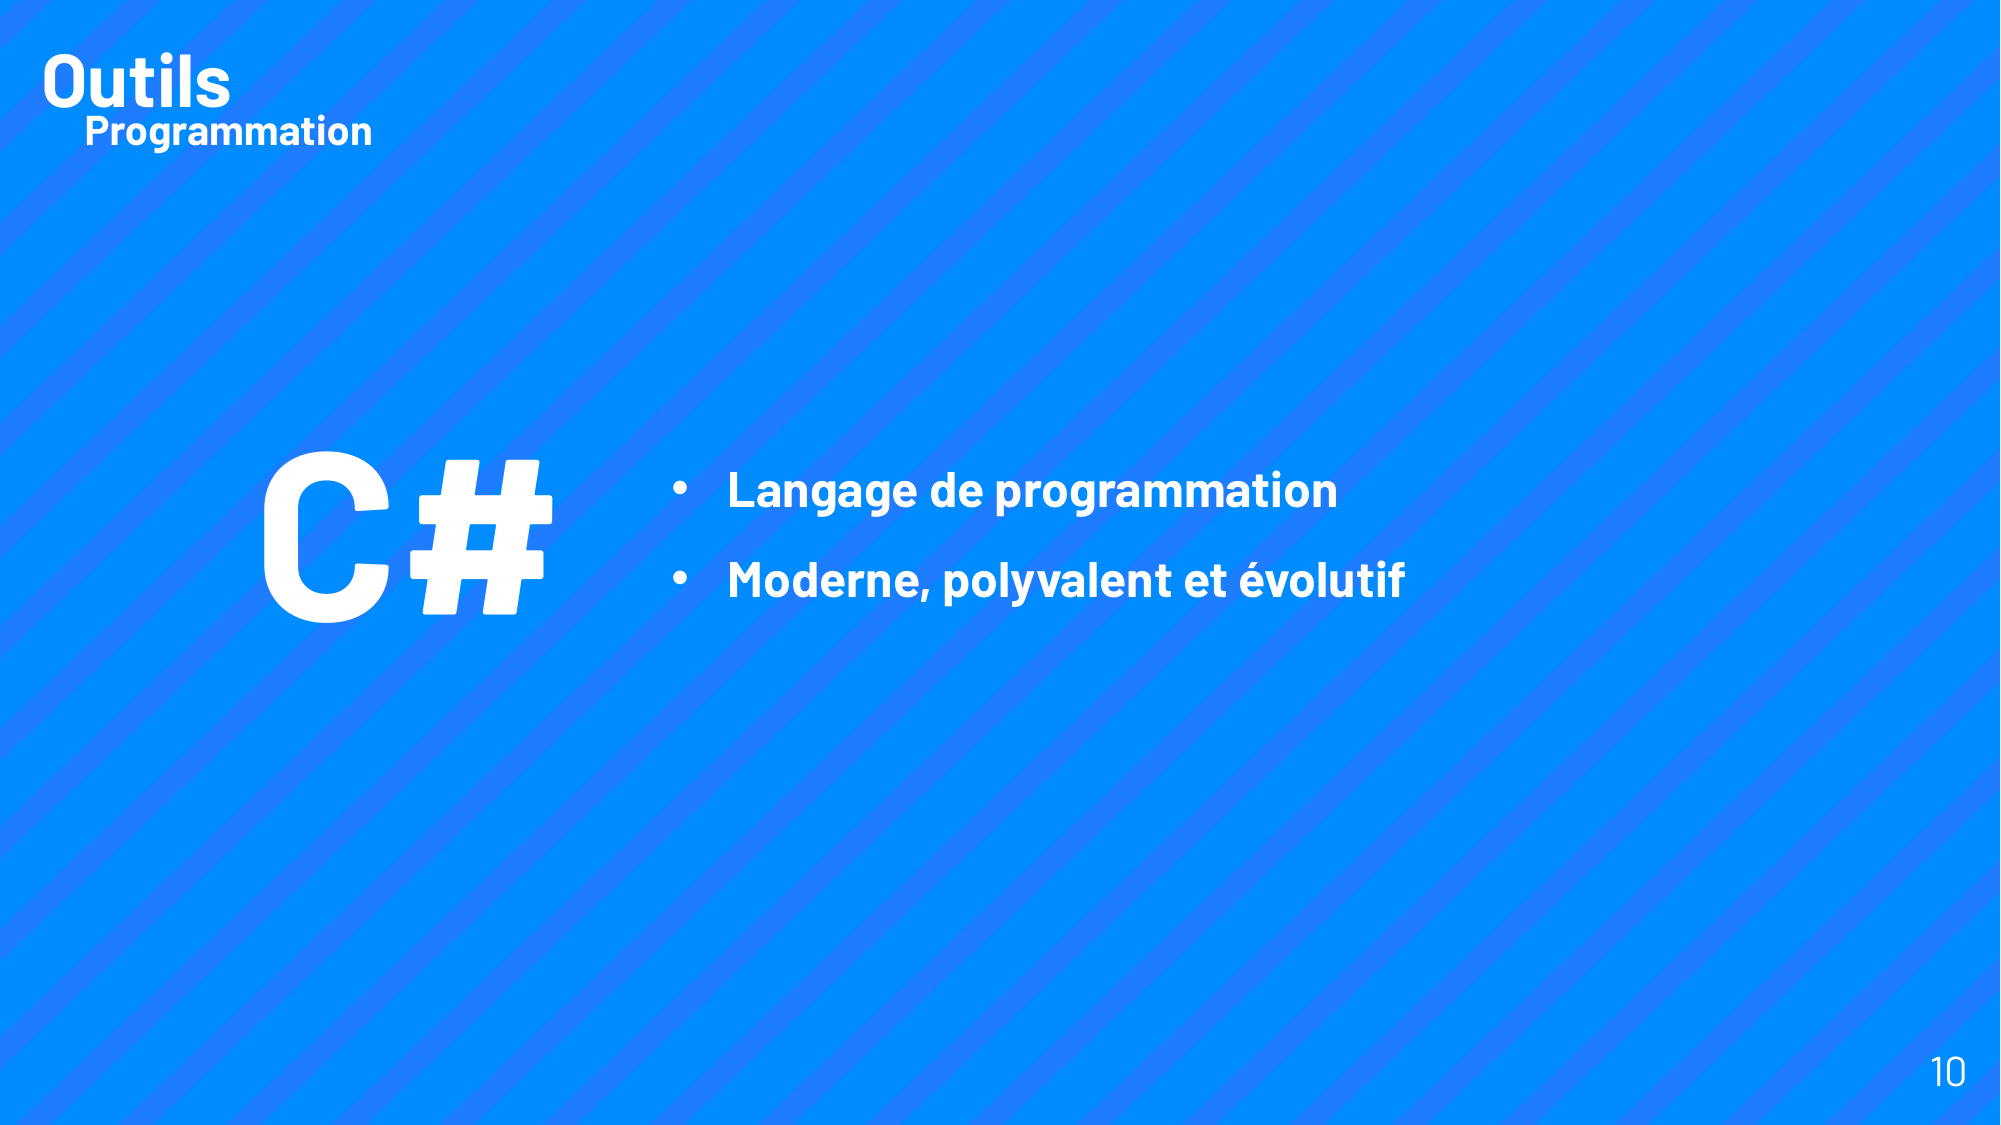

Outils
Programmation
C#
Langage de programmation
Moderne, polyvalent et évolutif
10